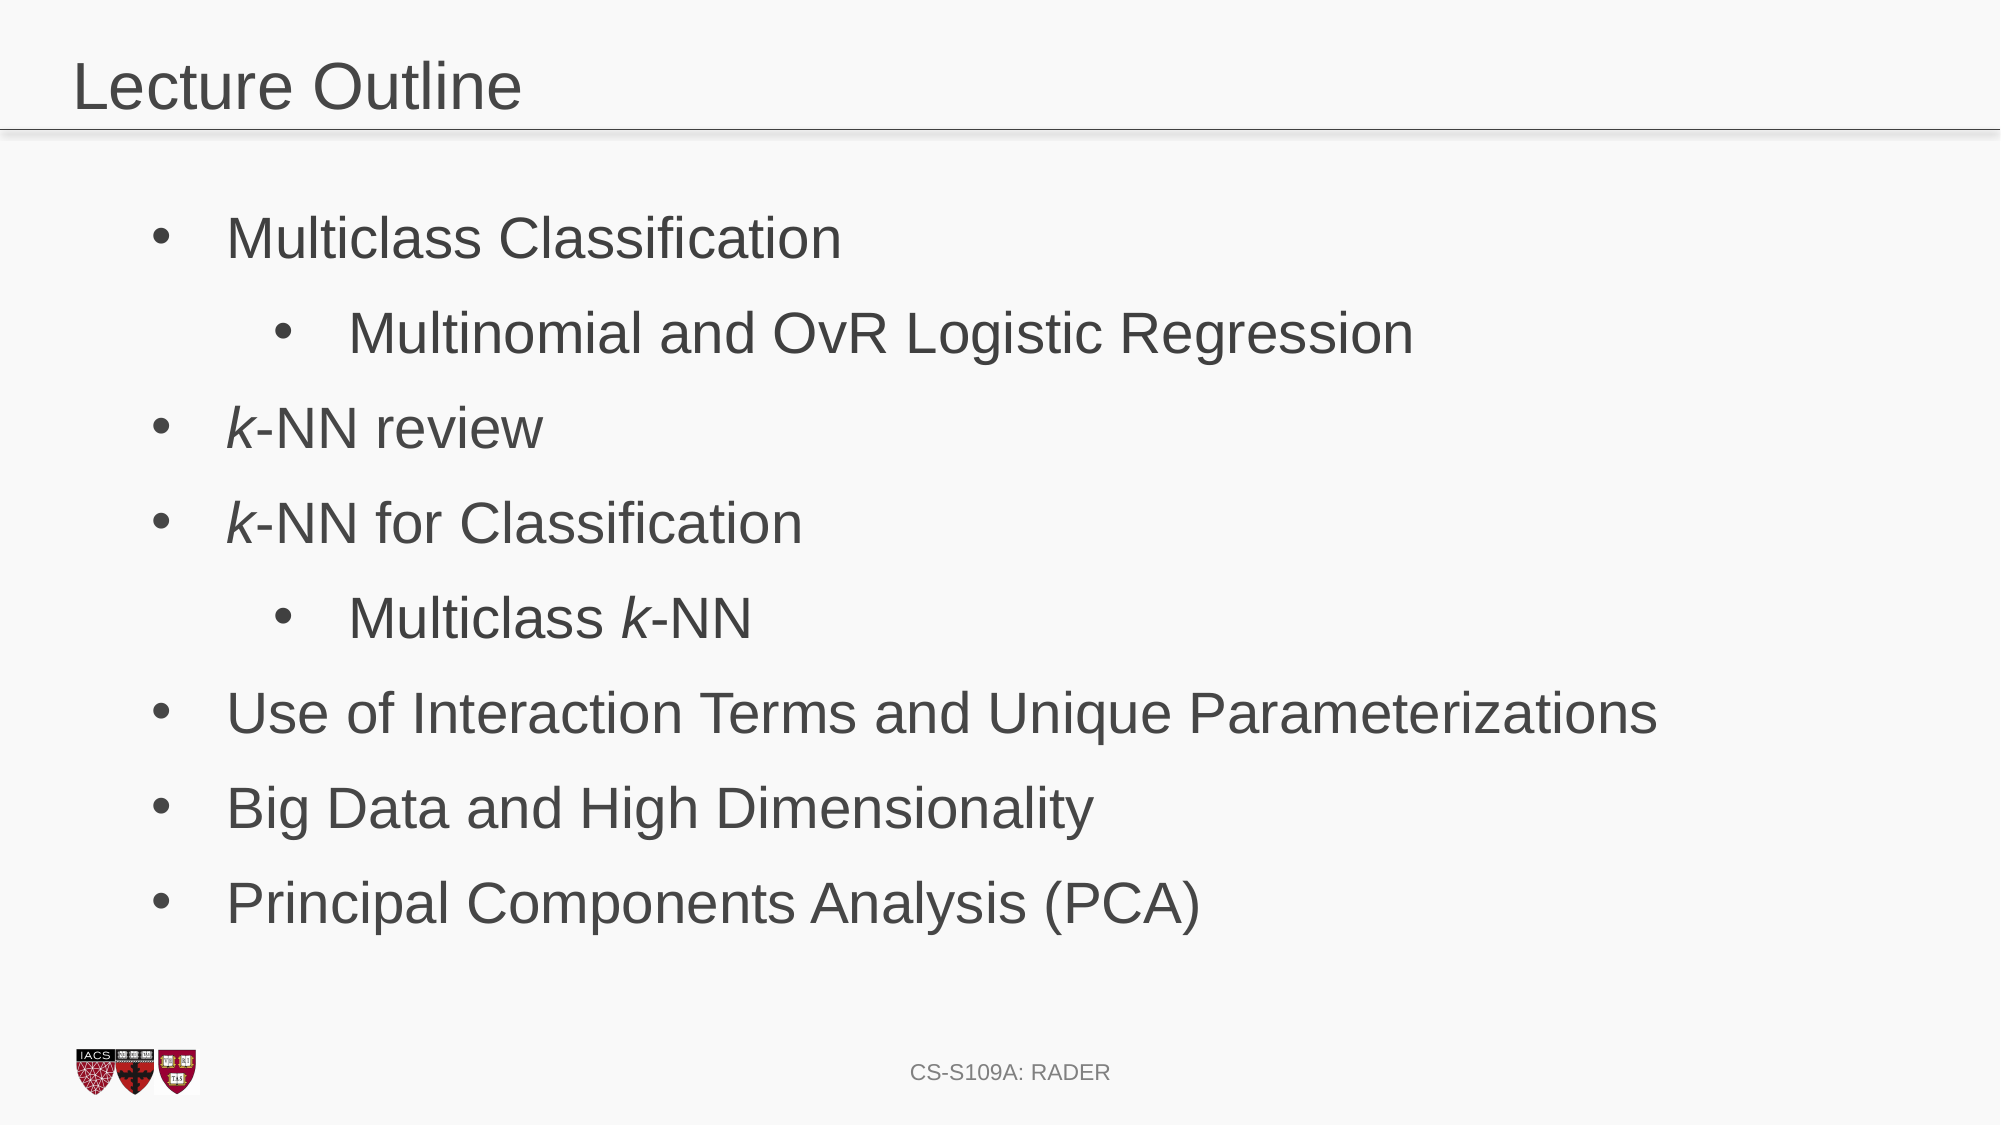

# Lecture Outline
Multiclass Classification
Multinomial and OvR Logistic Regression
k-NN review
k-NN for Classification
Multiclass k-NN
Use of Interaction Terms and Unique Parameterizations
Big Data and High Dimensionality
Principal Components Analysis (PCA)